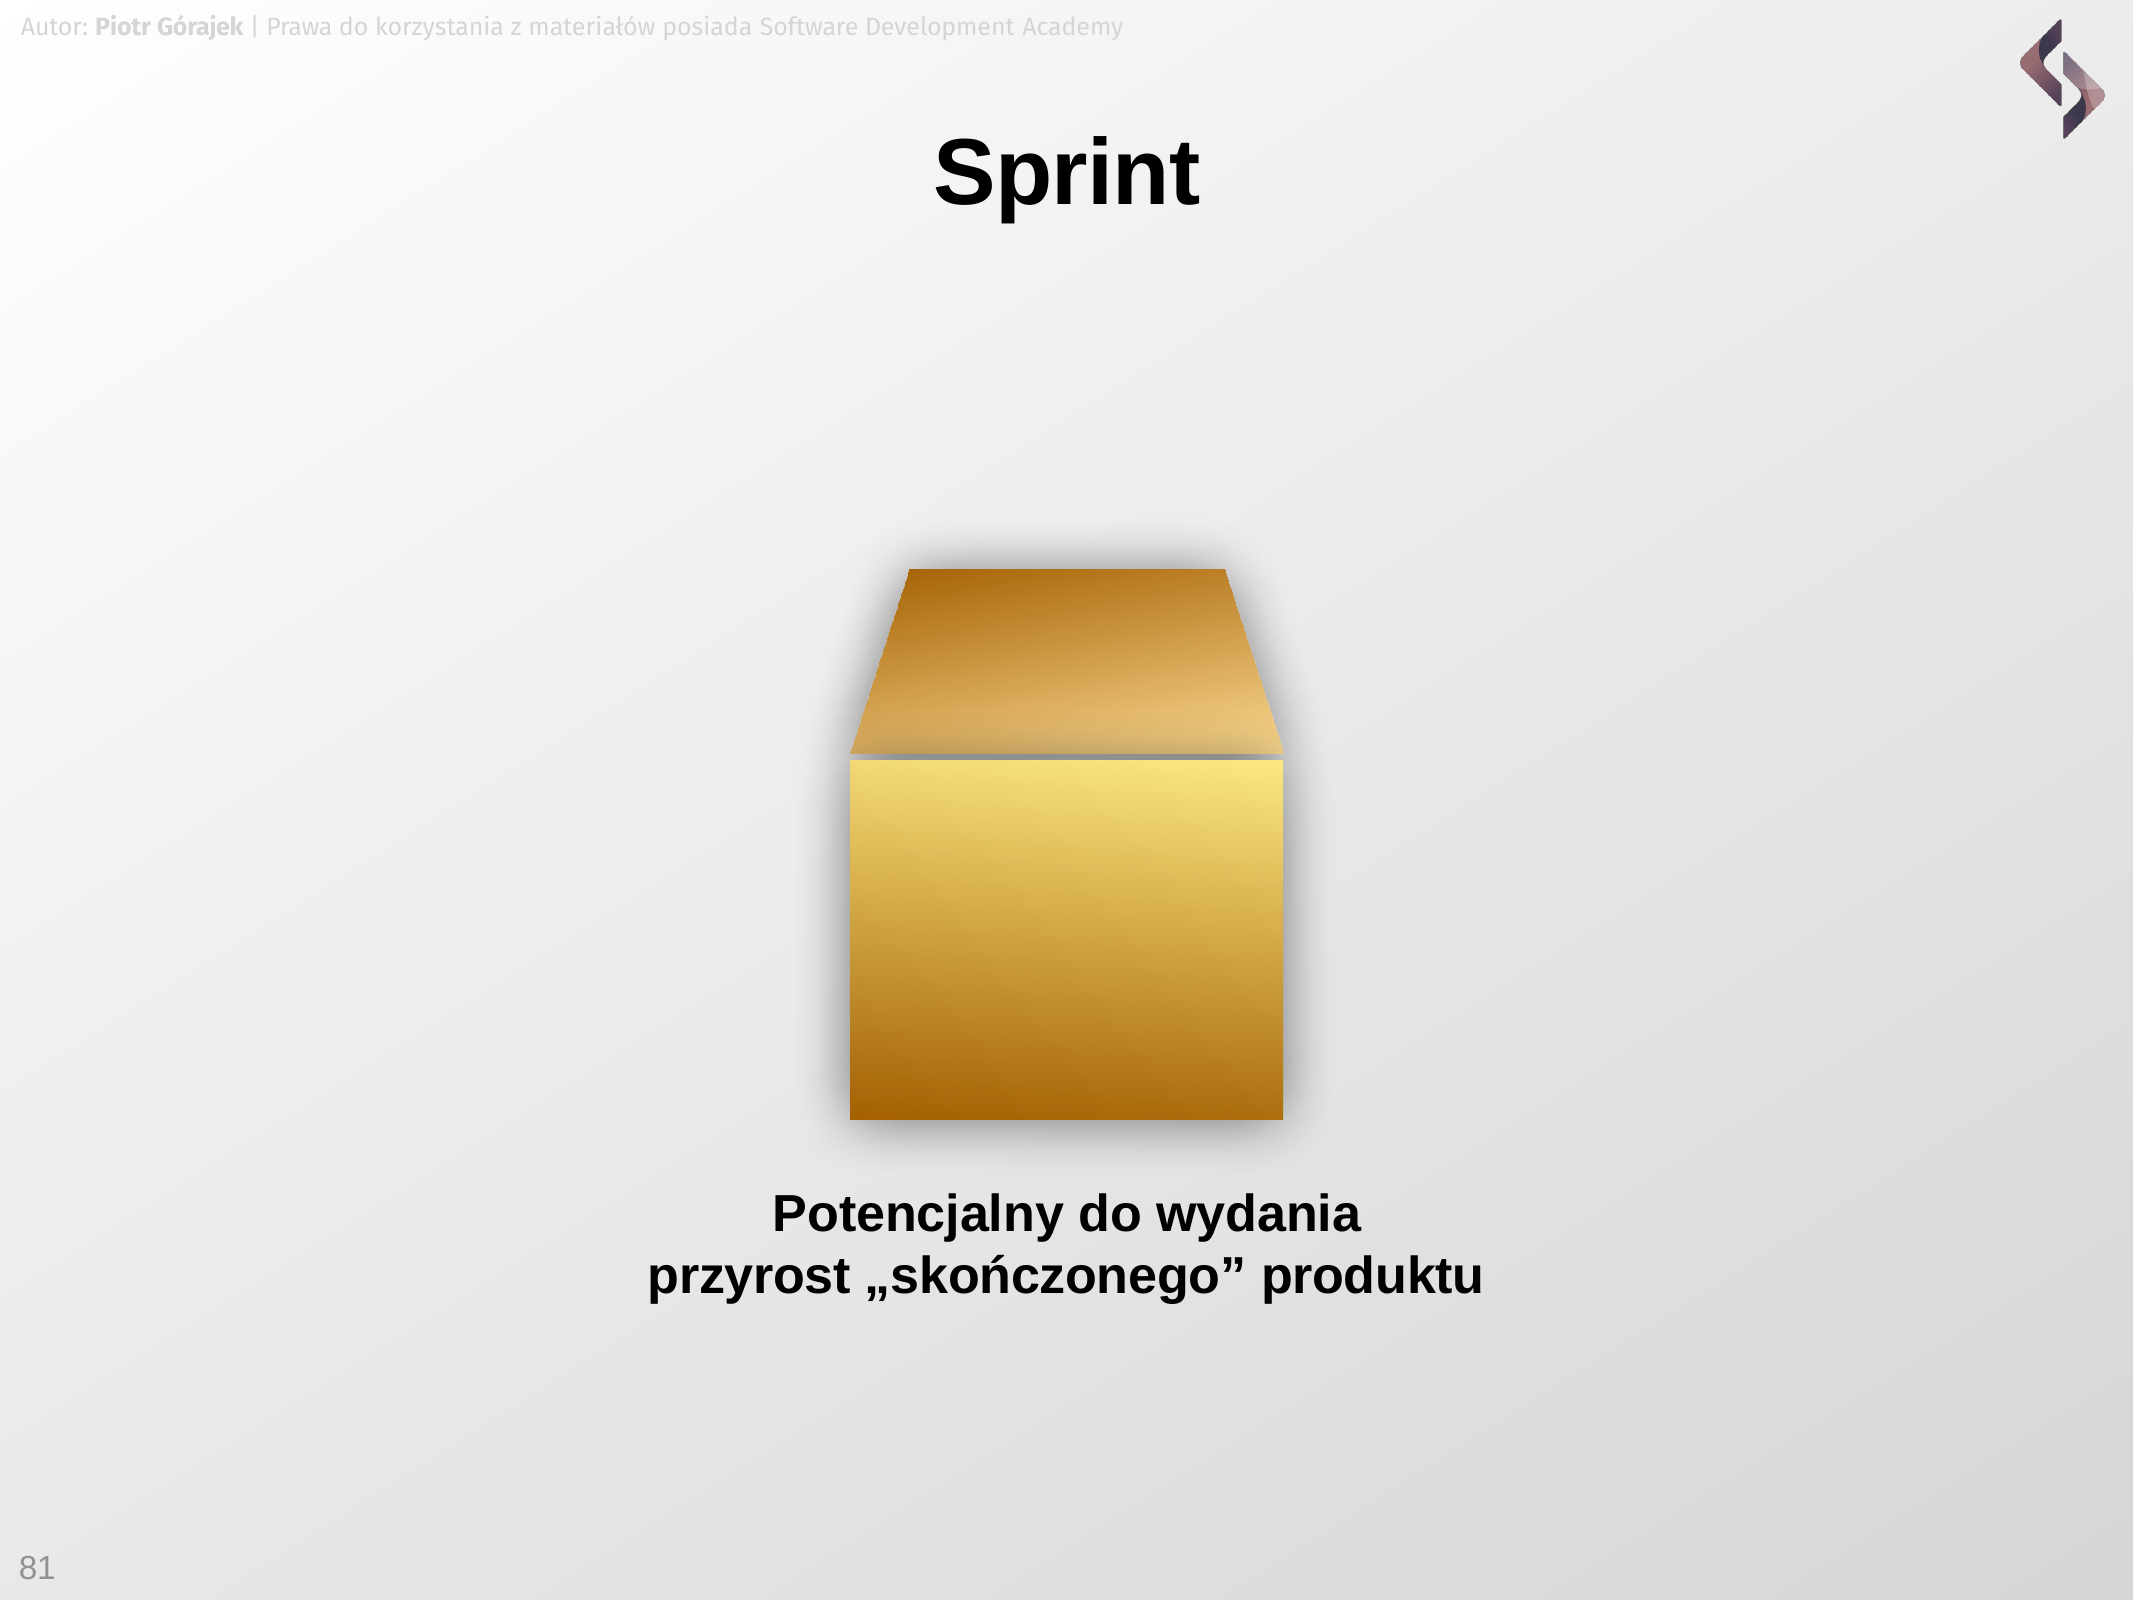

Autor: Piotr Górajek | Prawa do korzystania z materiałów posiada Software Development Academy
# Sprint

Potencjalny do wydania  przyrost „skończonego” produktu
81